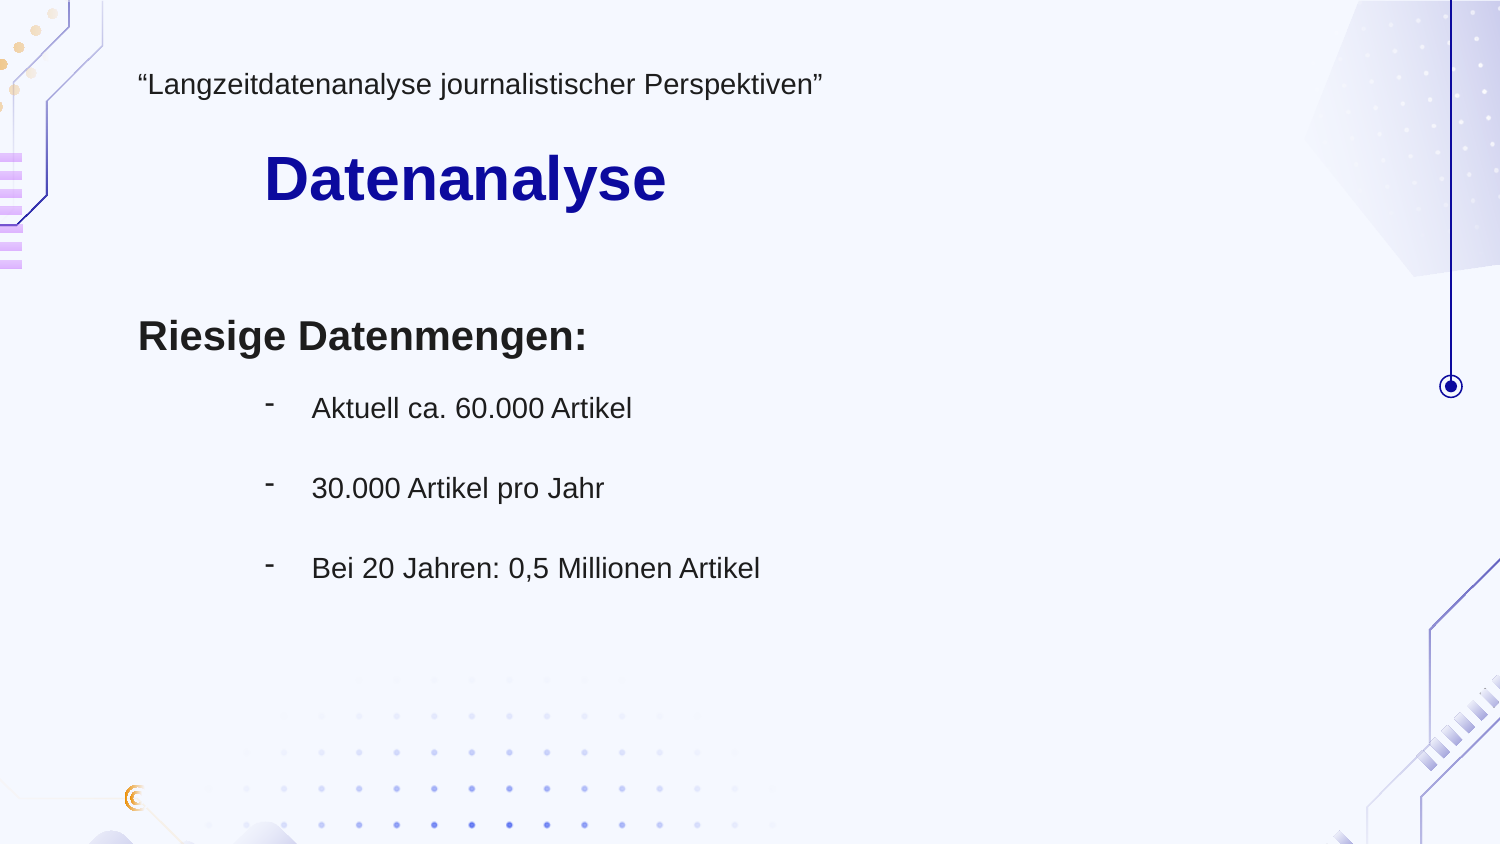

“Langzeitdatenanalyse journalistischer Perspektiven”
# Datenanalyse
Riesige Datenmengen:
Aktuell ca. 60.000 Artikel

30.000 Artikel pro Jahr

Bei 20 Jahren: 0,5 Millionen Artikel